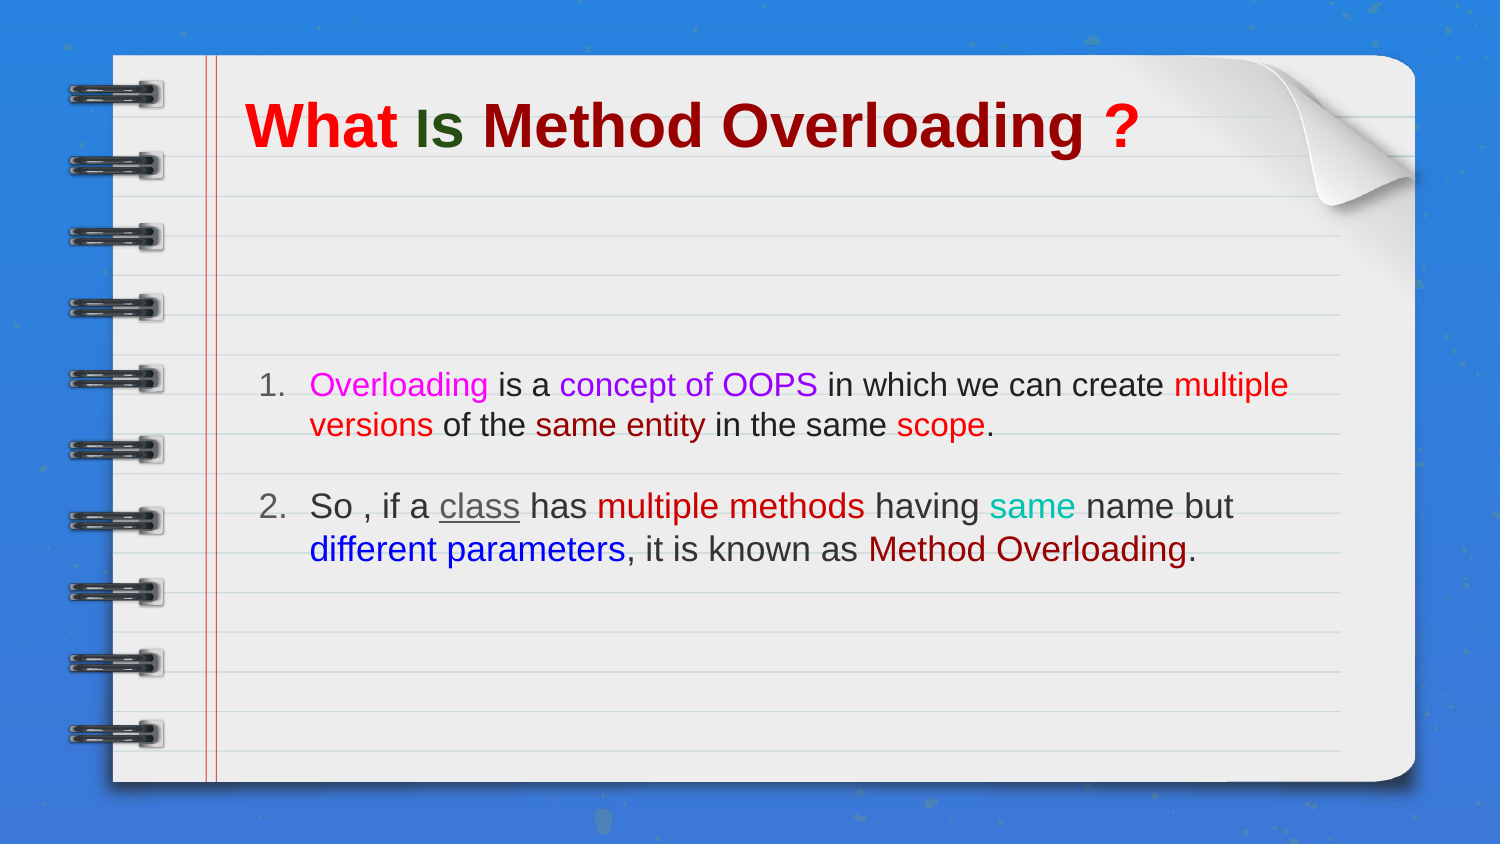

What Is Method Overloading ?
# Overloading is a concept of OOPS in which we can create multiple versions of the same entity in the same scope.

So , if a class has multiple methods having same name but different parameters, it is known as Method Overloading.